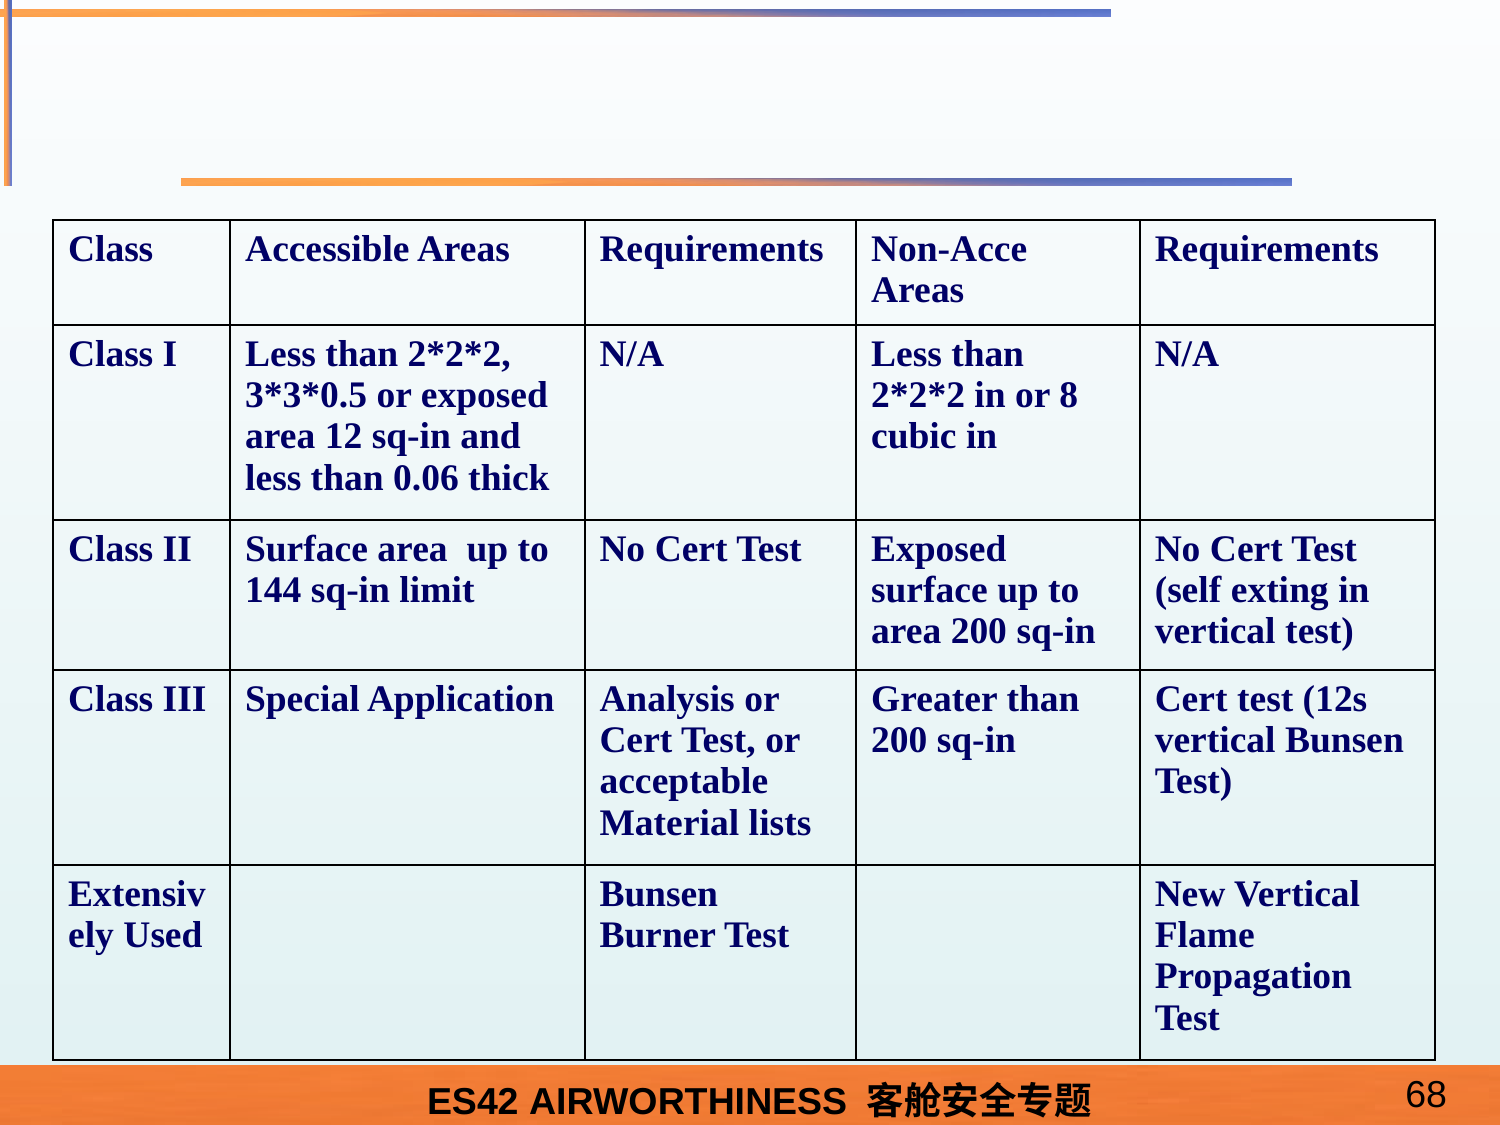

#
| Class | Accessible Areas | Requirements | Non-Acce Areas | Requirements |
| --- | --- | --- | --- | --- |
| Class I | Less than 2\*2\*2, 3\*3\*0.5 or exposed area 12 sq-in and less than 0.06 thick | N/A | Less than 2\*2\*2 in or 8 cubic in | N/A |
| Class II | Surface area up to 144 sq-in limit | No Cert Test | Exposed surface up to area 200 sq-in | No Cert Test (self exting in vertical test) |
| Class III | Special Application | Analysis or Cert Test, or acceptable Material lists | Greater than 200 sq-in | Cert test (12s vertical Bunsen Test) |
| Extensively Used |  | Bunsen Burner Test |  | New Vertical Flame Propagation Test |